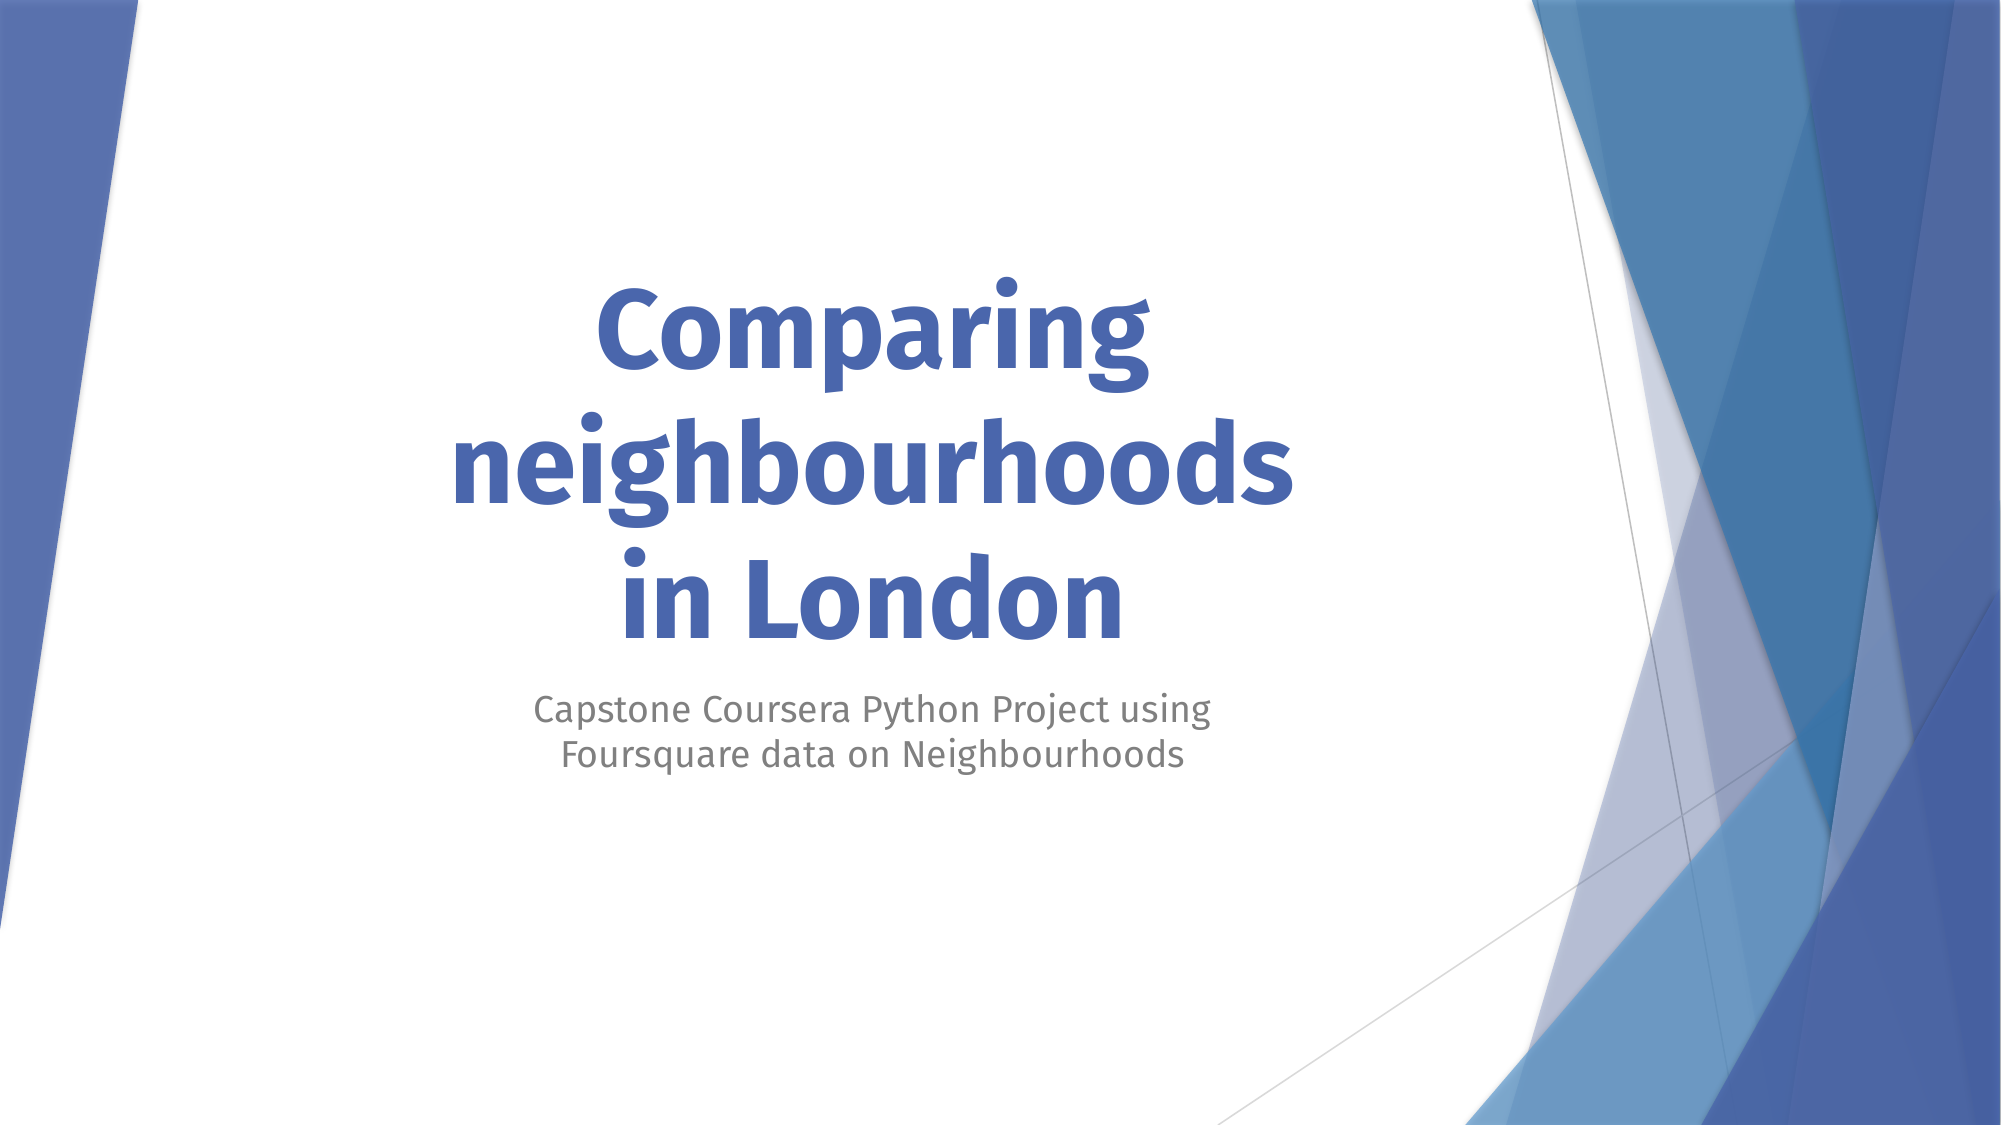

# Comparing neighbourhoods in London
Capstone Coursera Python Project using Foursquare data on Neighbourhoods